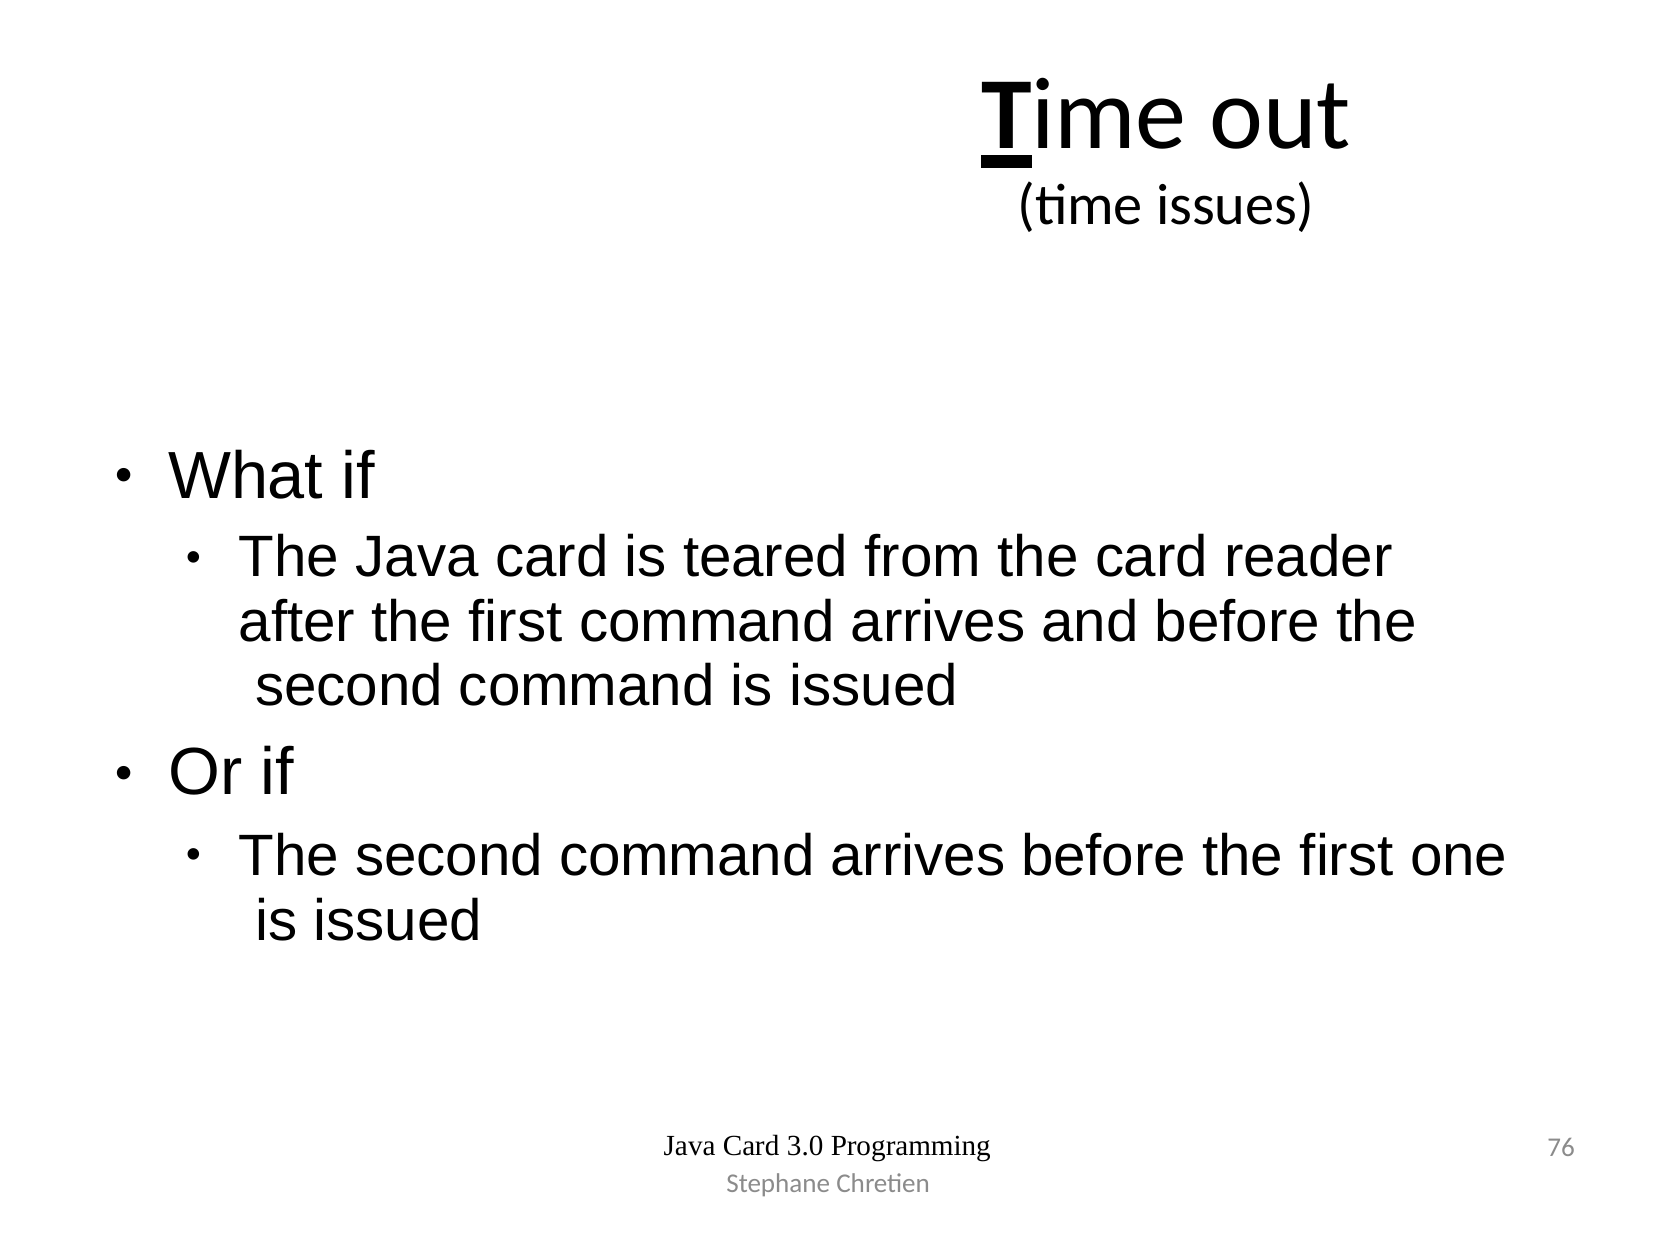

# Time out
(time issues)
What if
●
The Java card is teared from the card reader  after the first command arrives and before the  second command is issued
Or if
●
●
The second command arrives before the first one  is issued
●
Java Card 3.0 Programming
76
Stephane Chretien